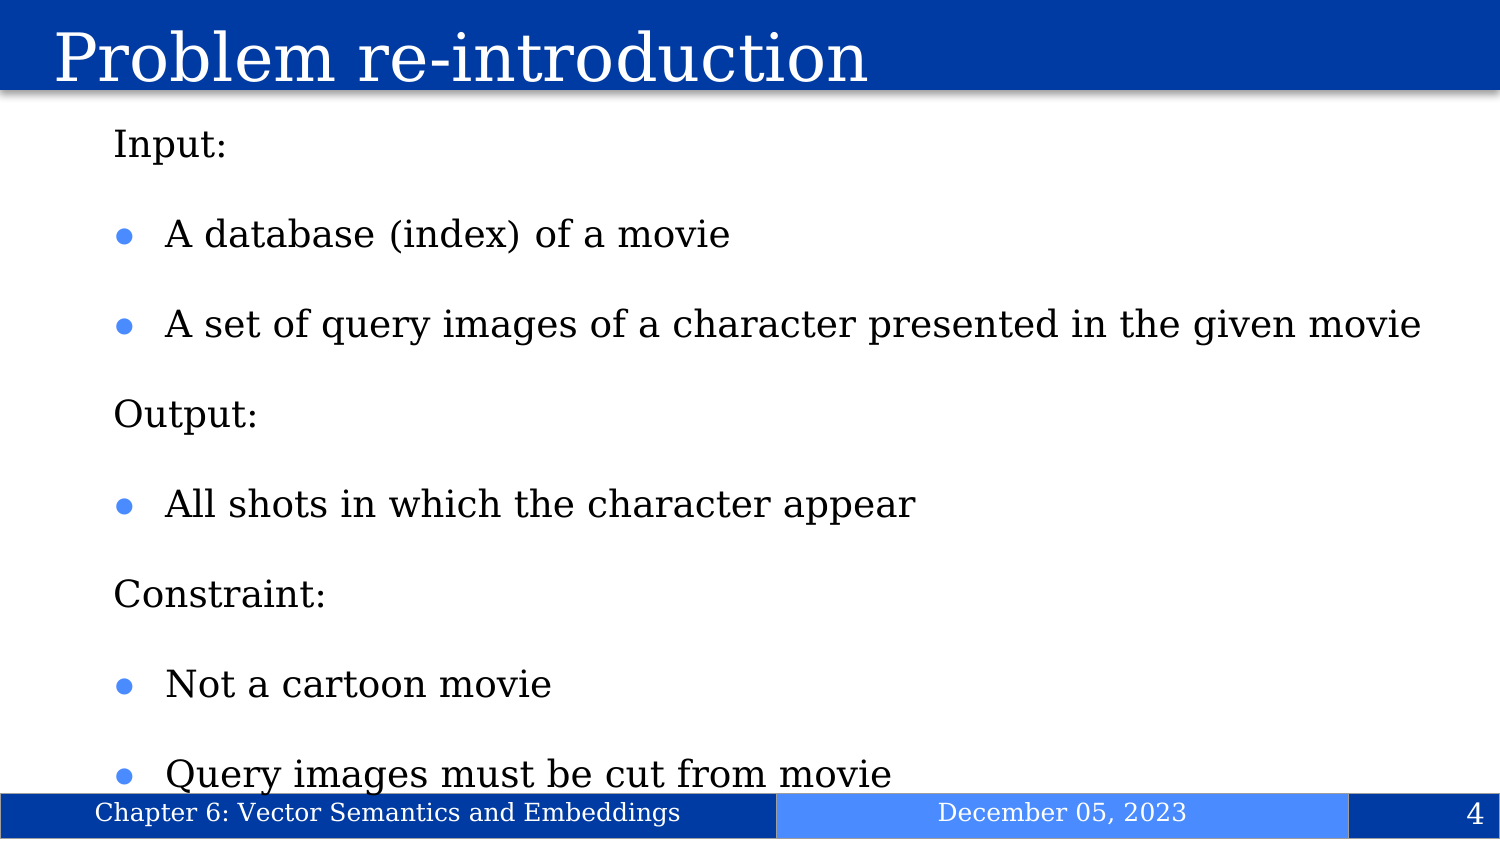

Problem re-introduction

Input:
A database (index) of a movie
A set of query images of a character presented in the given movie
Output:
All shots in which the character appear
Constraint:
Not a cartoon movie
Query images must be cut from movie

| Chapter 6: Vector Semantics and Embeddings | December 05, 2023 | 4 |
| --- | --- | --- |